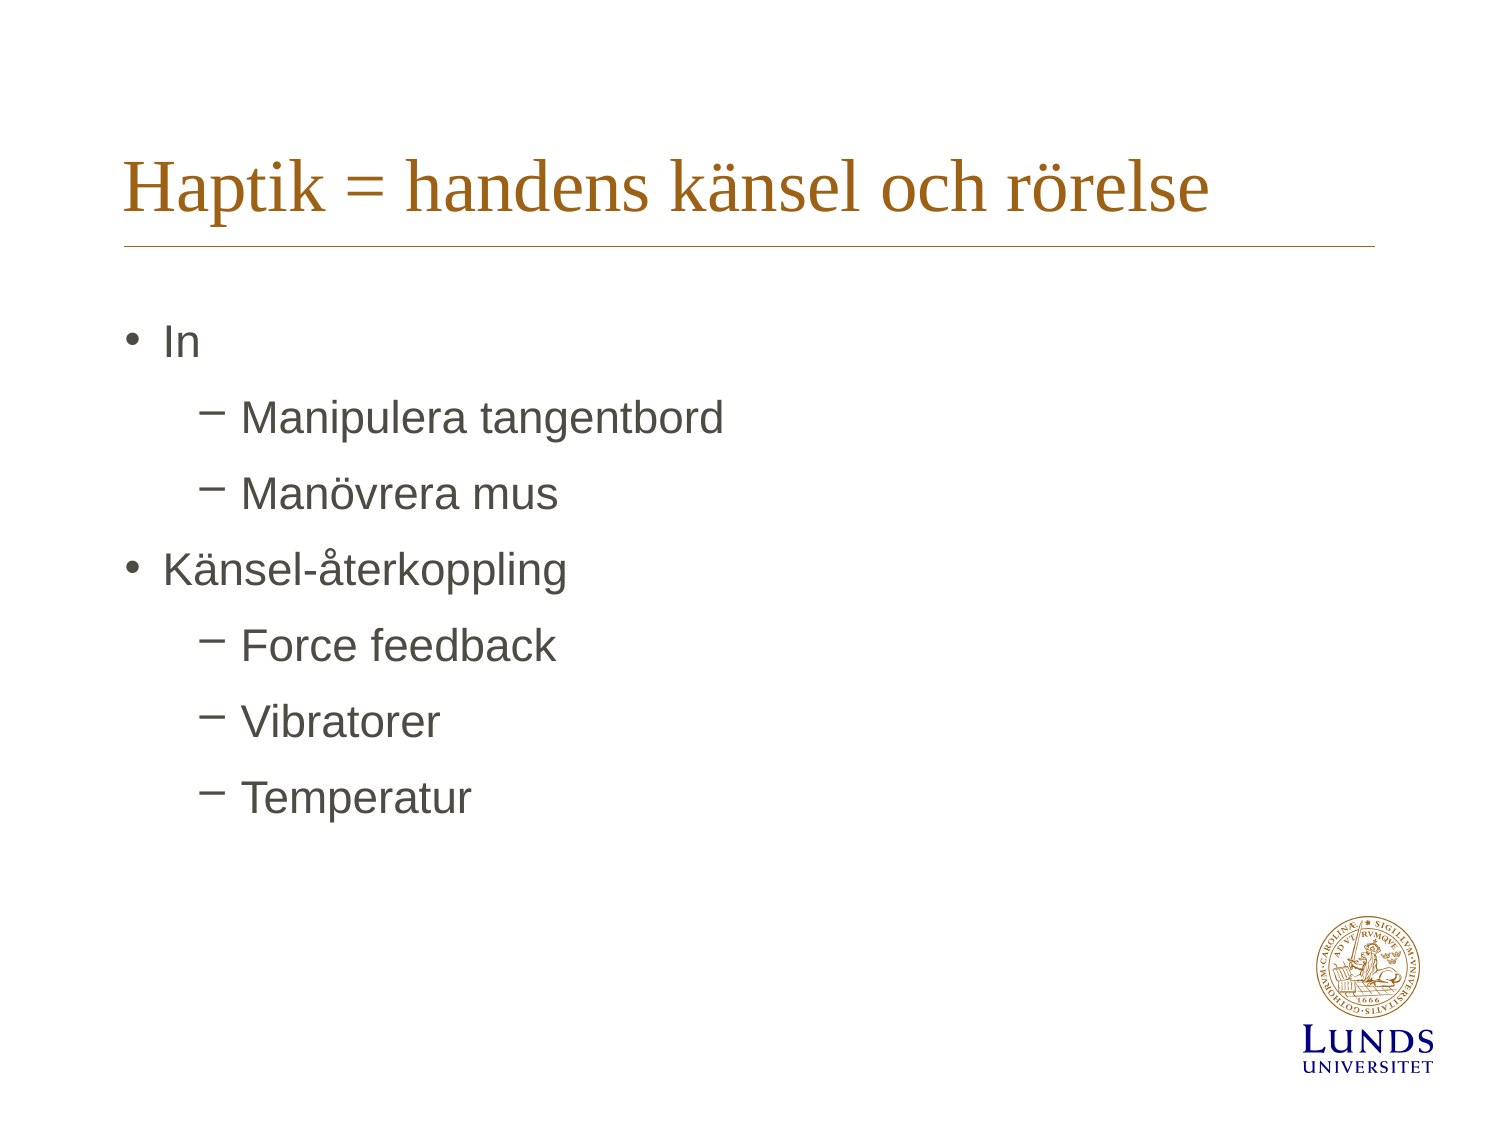

# Haptik = handens känsel och rörelse
In
Manipulera tangentbord
Manövrera mus
Känsel-återkoppling
Force feedback
Vibratorer
Temperatur